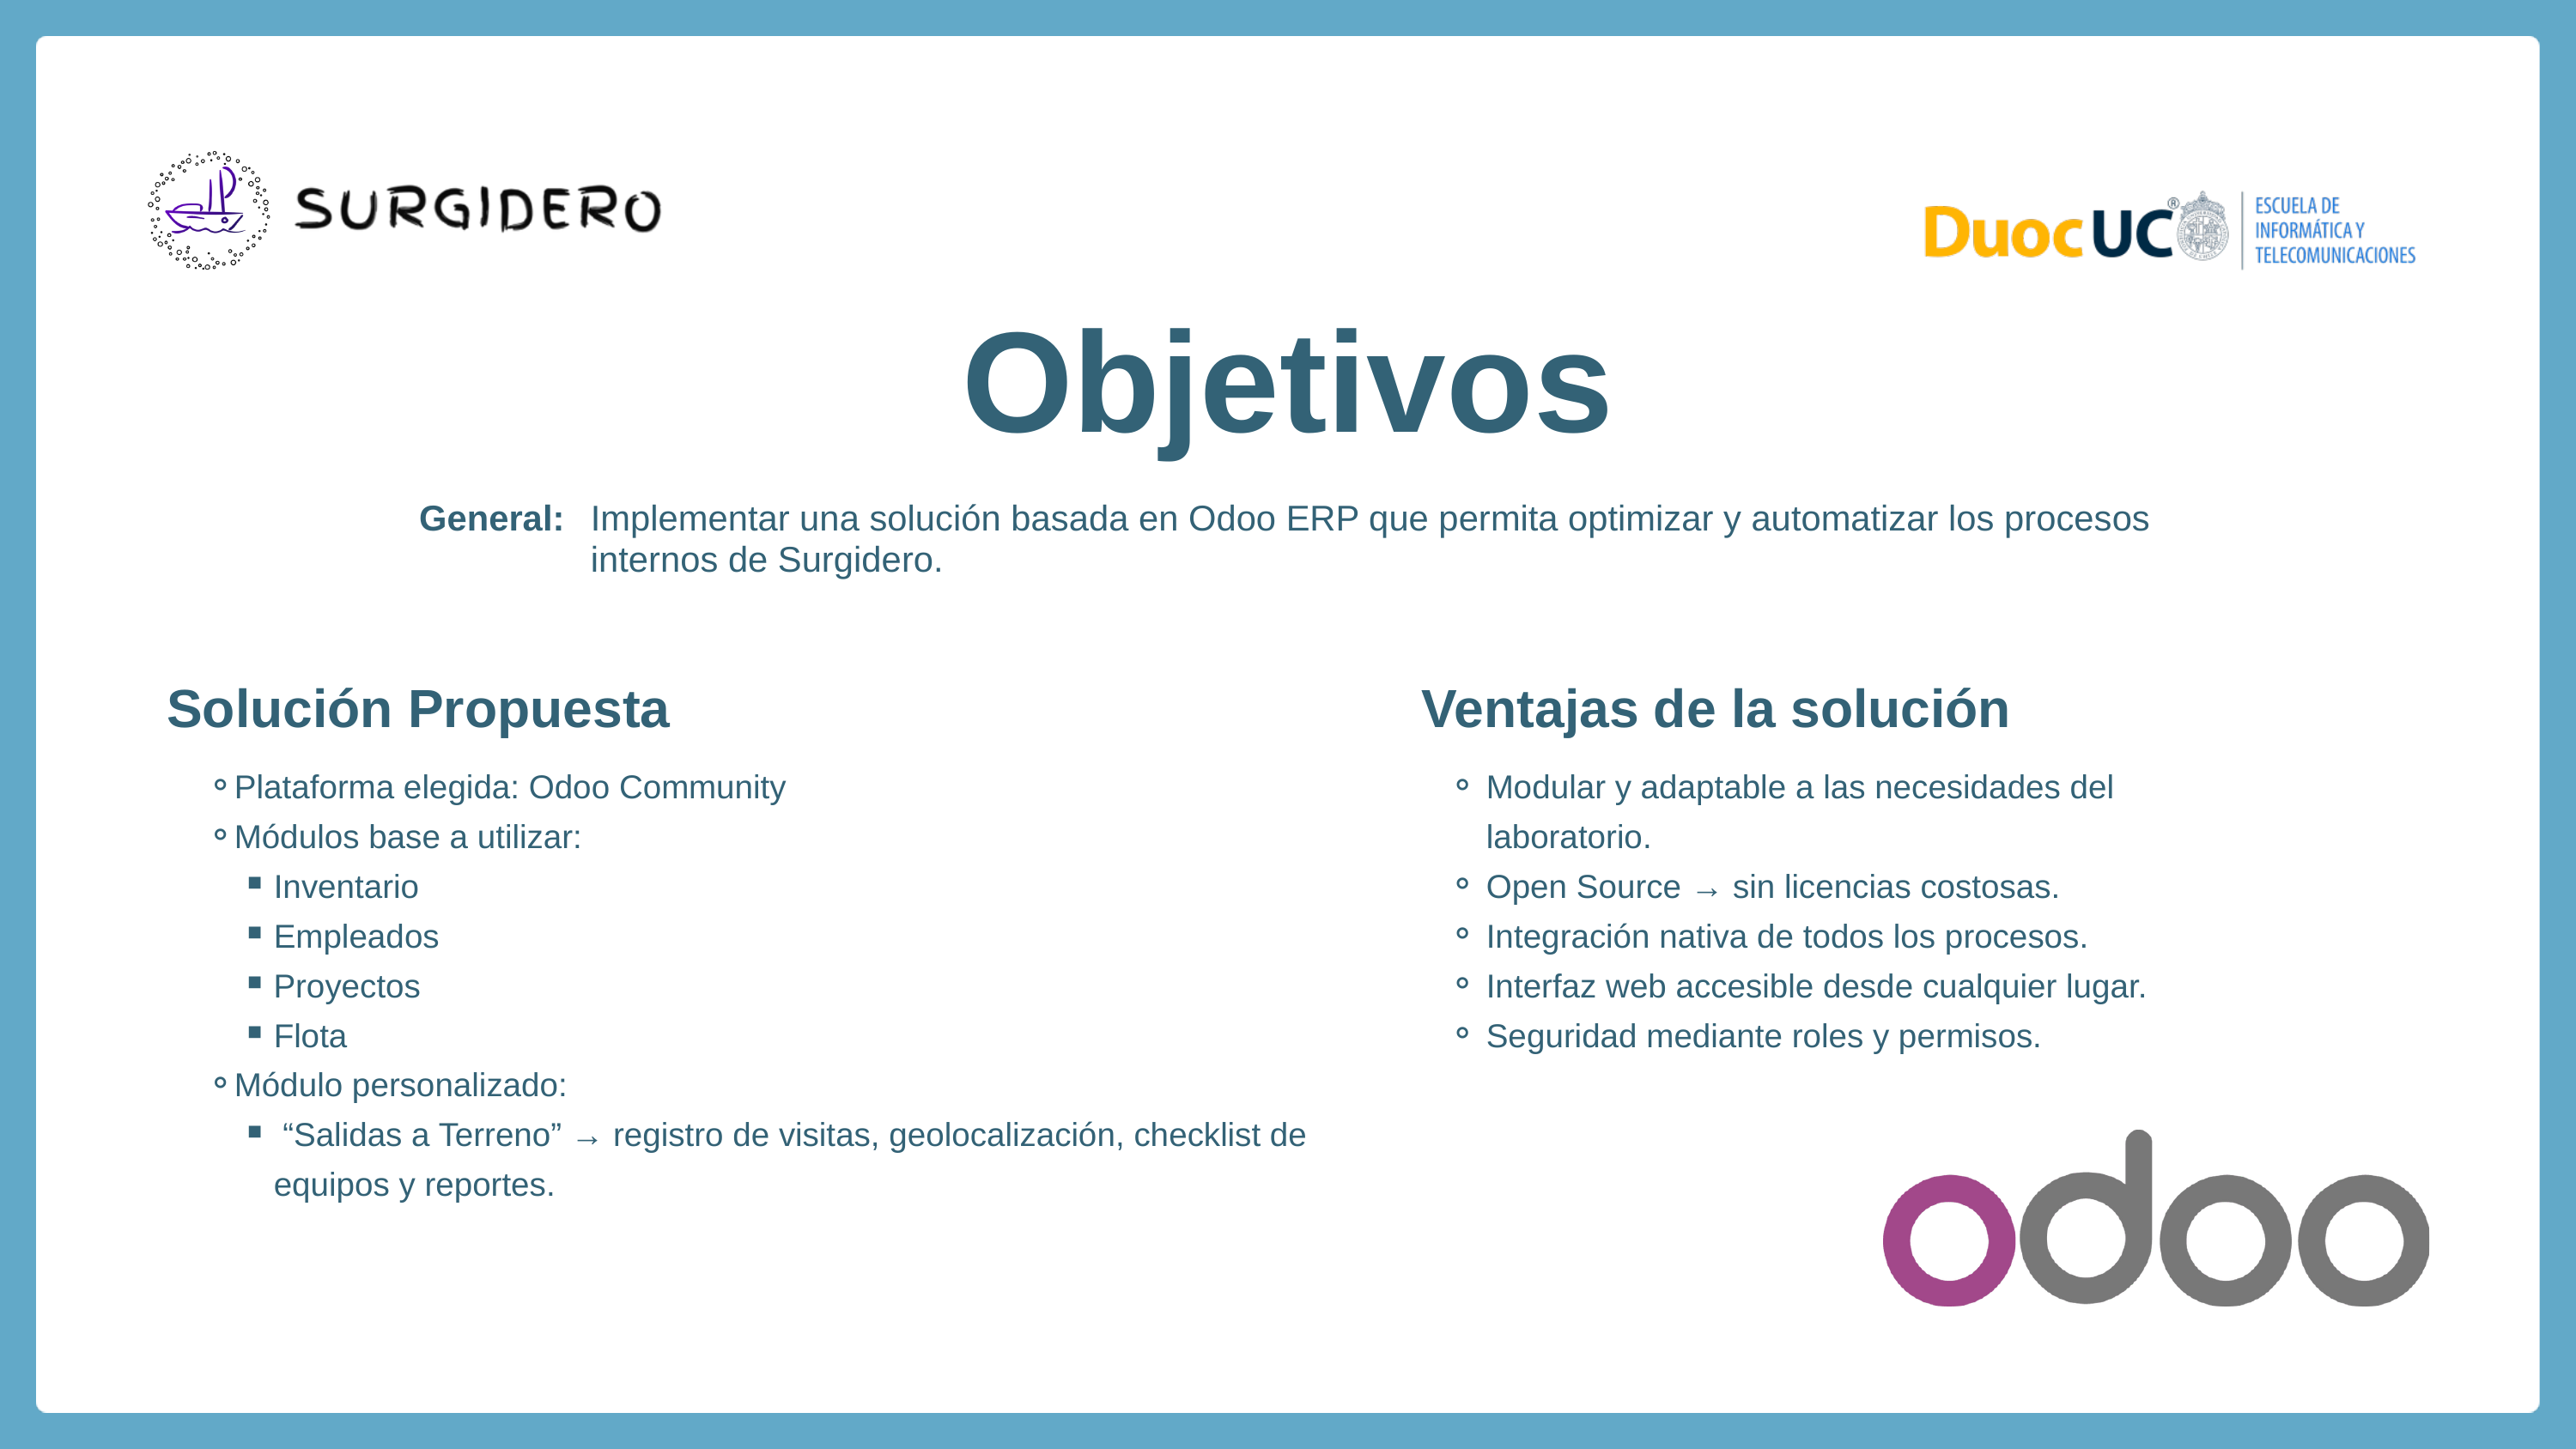

Objetivos
General:
Implementar una solución basada en Odoo ERP que permita optimizar y automatizar los procesos internos de Surgidero.
Solución Propuesta
Ventajas de la solución
Plataforma elegida: Odoo Community
Módulos base a utilizar:
Inventario
Empleados
Proyectos
Flota
Módulo personalizado:
 “Salidas a Terreno” → registro de visitas, geolocalización, checklist de equipos y reportes.
Modular y adaptable a las necesidades del laboratorio.
Open Source → sin licencias costosas.
Integración nativa de todos los procesos.
Interfaz web accesible desde cualquier lugar.
Seguridad mediante roles y permisos.